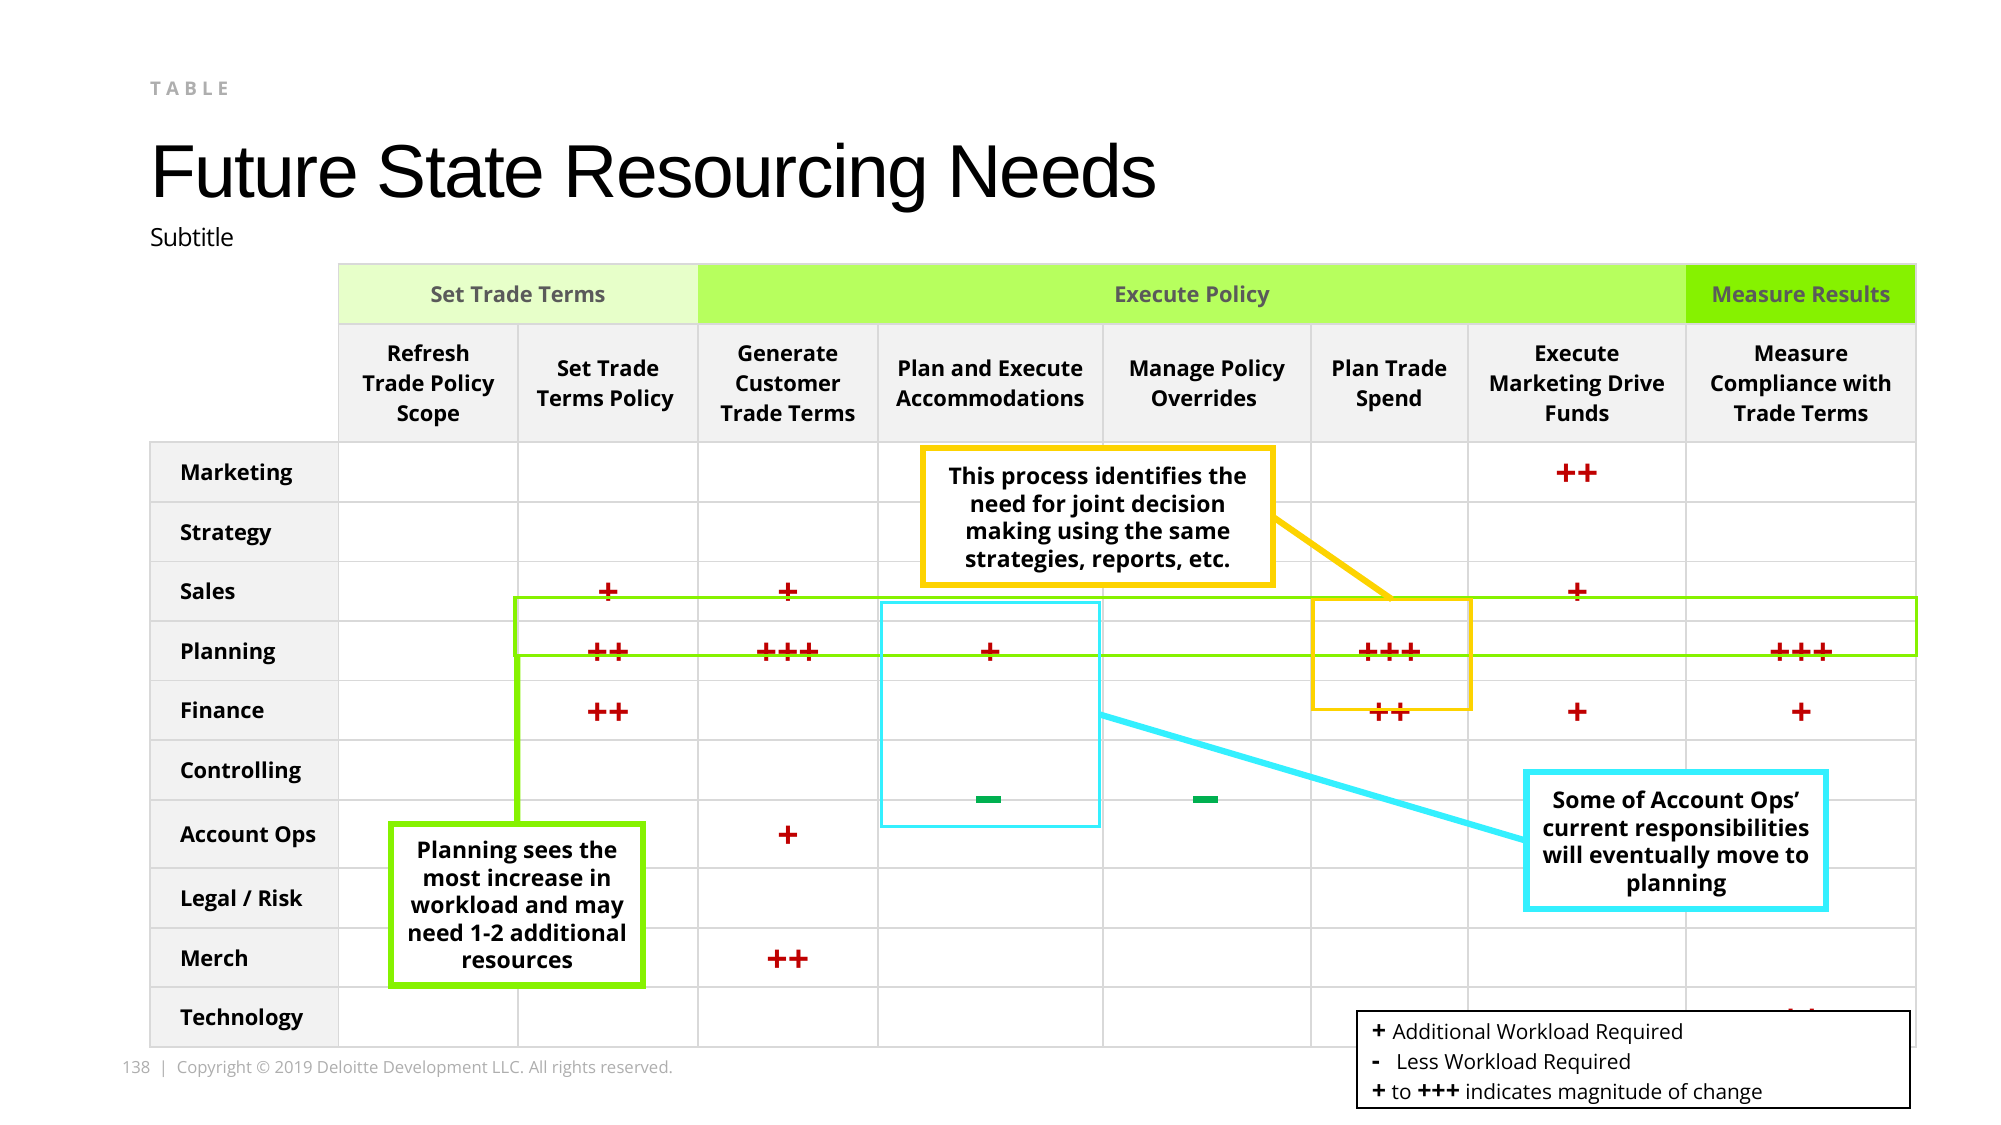

TABLE
# Future State Resourcing Needs
Subtitle
|  | Set Trade Terms |  | Execute Policy |  |  |  |  | Measure Results |
| --- | --- | --- | --- | --- | --- | --- | --- | --- |
|  | Refresh Trade Policy Scope | Set Trade Terms Policy | Generate Customer Trade Terms | Plan and Execute Accommodations | Manage Policy Overrides | Plan Trade Spend | Execute Marketing Drive Funds | Measure Compliance with Trade Terms |
| Marketing |  |  |  |  |  |  | ++ |  |
| Strategy |  |  |  |  |  |  |  |  |
| Sales |  | + | + |  |  |  | + |  |
| Planning |  | ++ | +++ | + |  | +++ |  | +++ |
| Finance |  | ++ |  |  |  | ++ | + | + |
| Controlling |  |  |  |  |  |  |  |  |
| Account Ops |  |  | + |  |  |  |  |  |
| Legal / Risk |  |  |  |  |  |  |  |  |
| Merch |  |  | ++ |  |  |  |  |  |
| Technology |  |  |  |  |  |  |  | ++ |
This process identifies the need for joint decision making using the same strategies, reports, etc.

Some of Account Ops’ current responsibilities will eventually move to planning

Planning sees the most increase in workload and may need 1-2 additional resources
+ Additional Workload Required
-   Less Workload Required
+ to +++ indicates magnitude of change